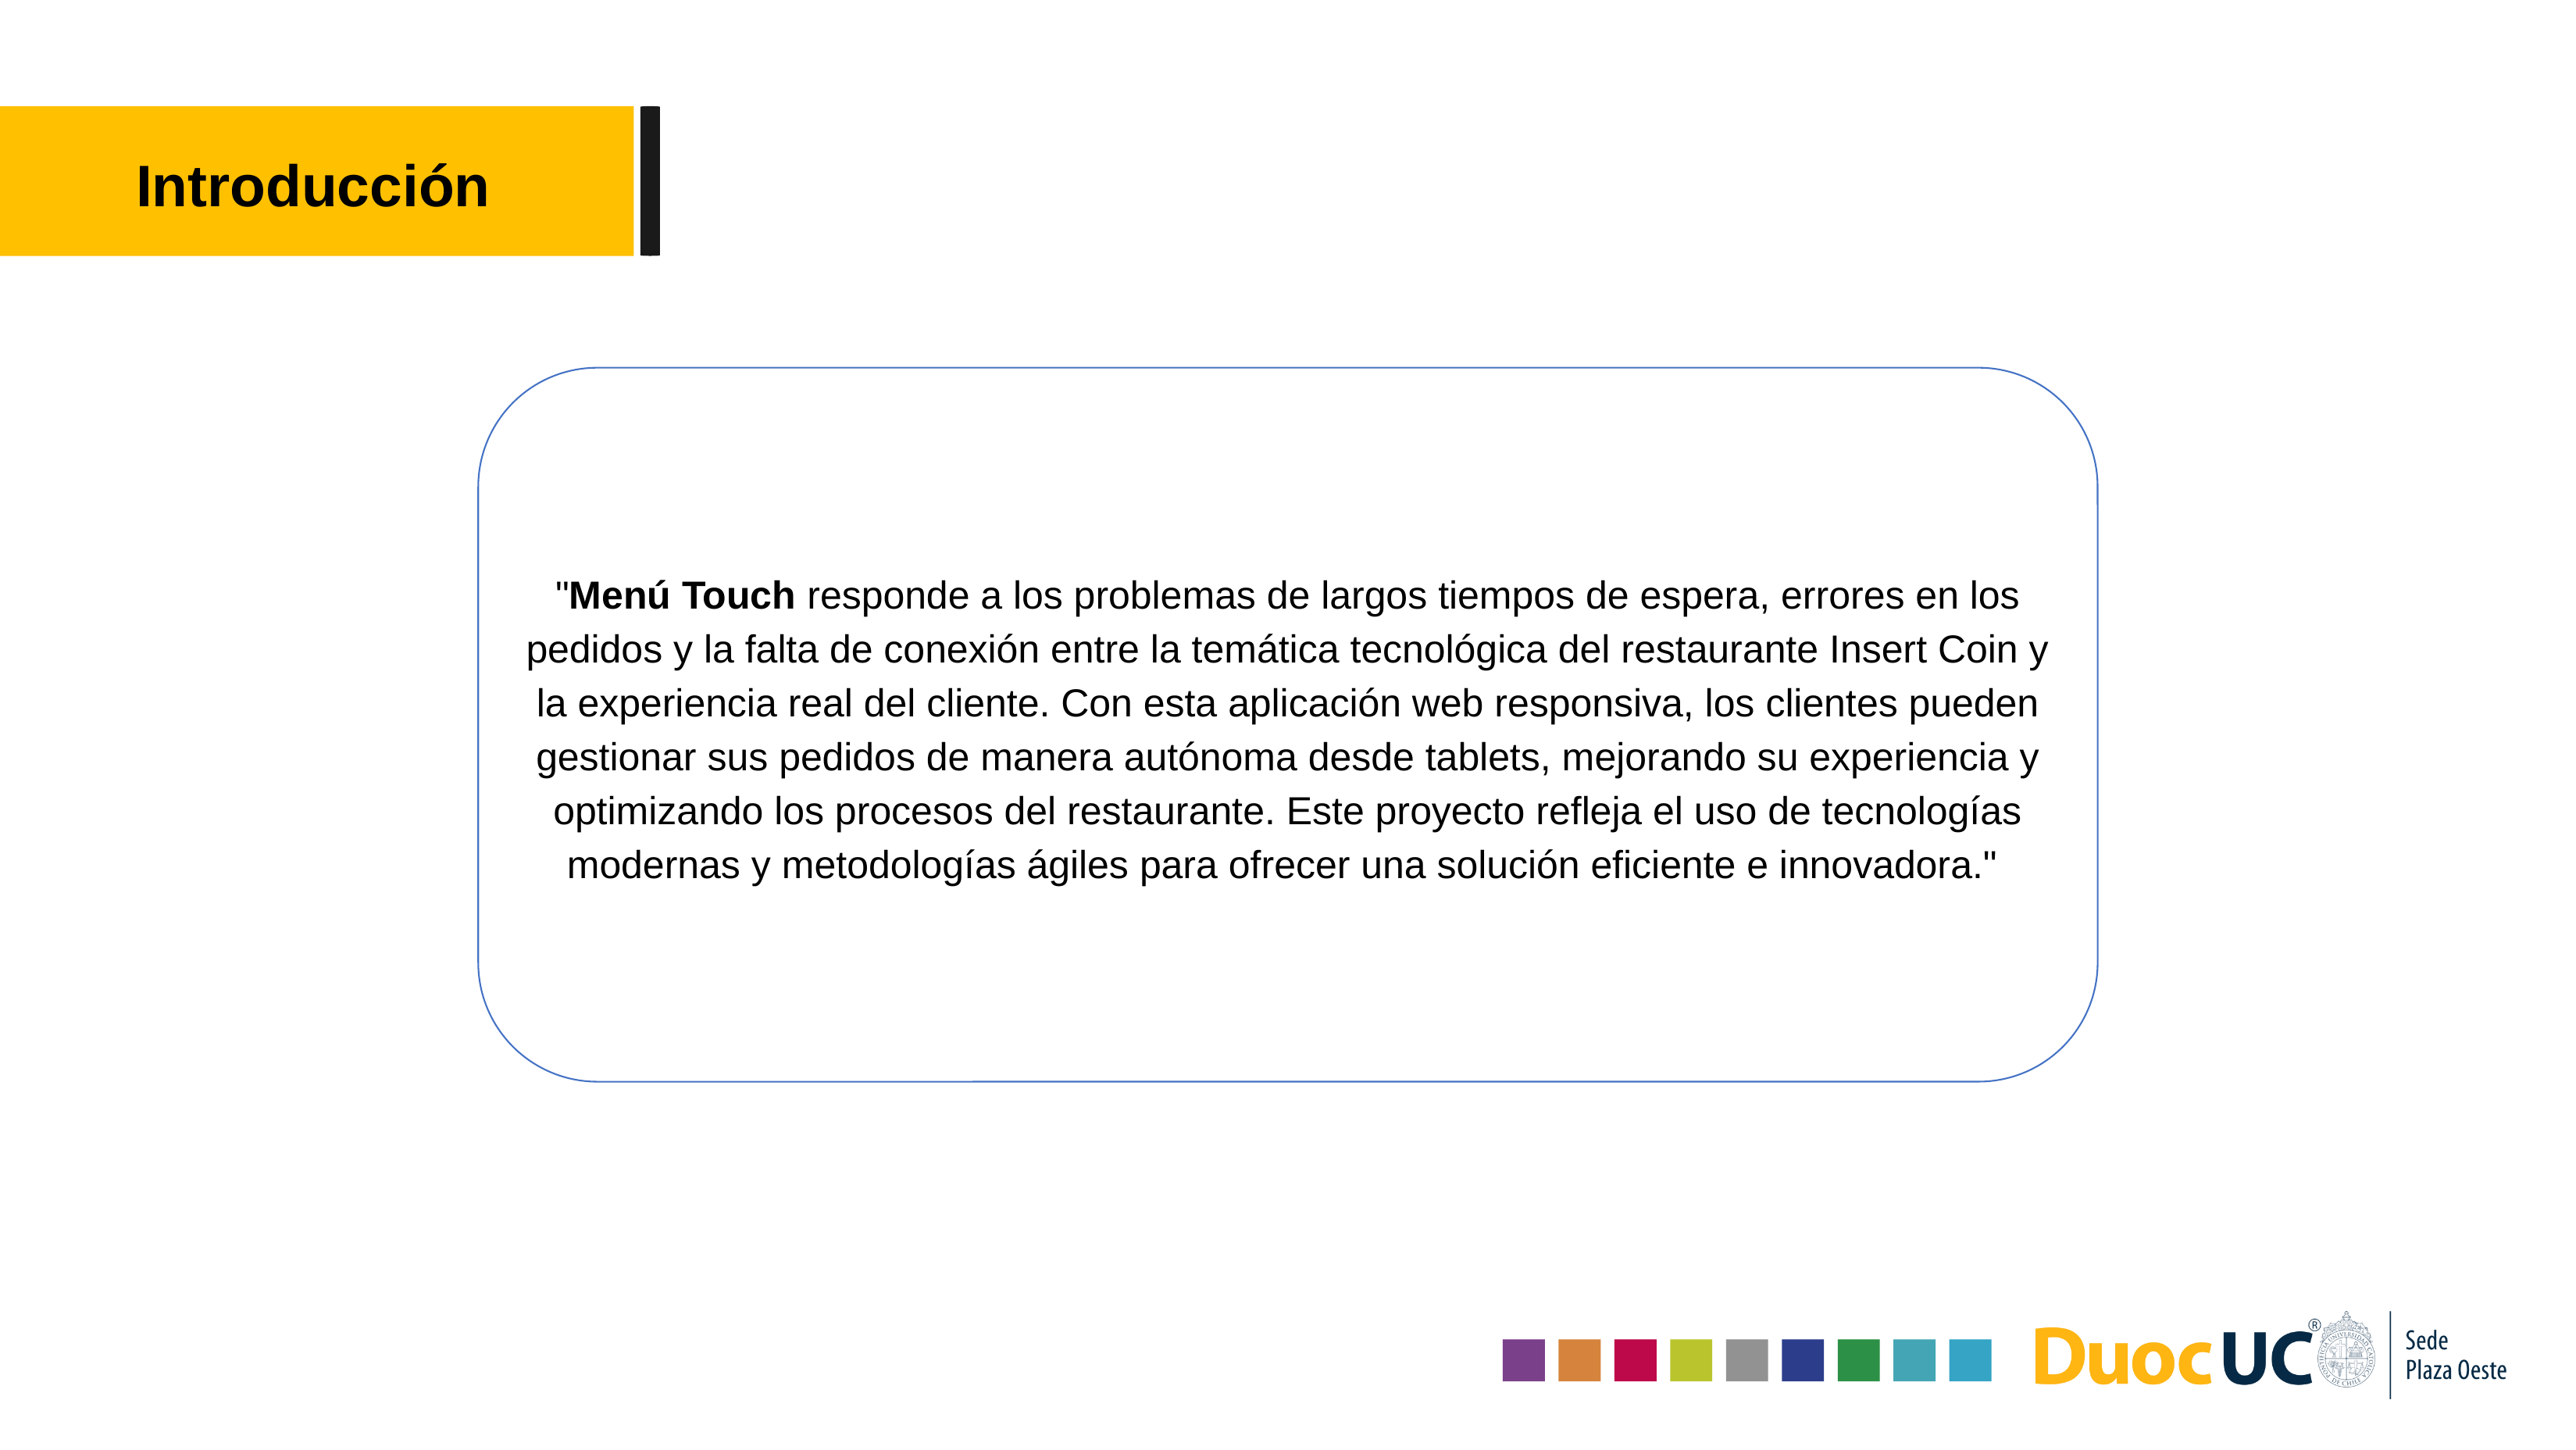

Introducción
"Menú Touch responde a los problemas de largos tiempos de espera, errores en los pedidos y la falta de conexión entre la temática tecnológica del restaurante Insert Coin y la experiencia real del cliente. Con esta aplicación web responsiva, los clientes pueden gestionar sus pedidos de manera autónoma desde tablets, mejorando su experiencia y optimizando los procesos del restaurante. Este proyecto refleja el uso de tecnologías modernas y metodologías ágiles para ofrecer una solución eficiente e innovadora."